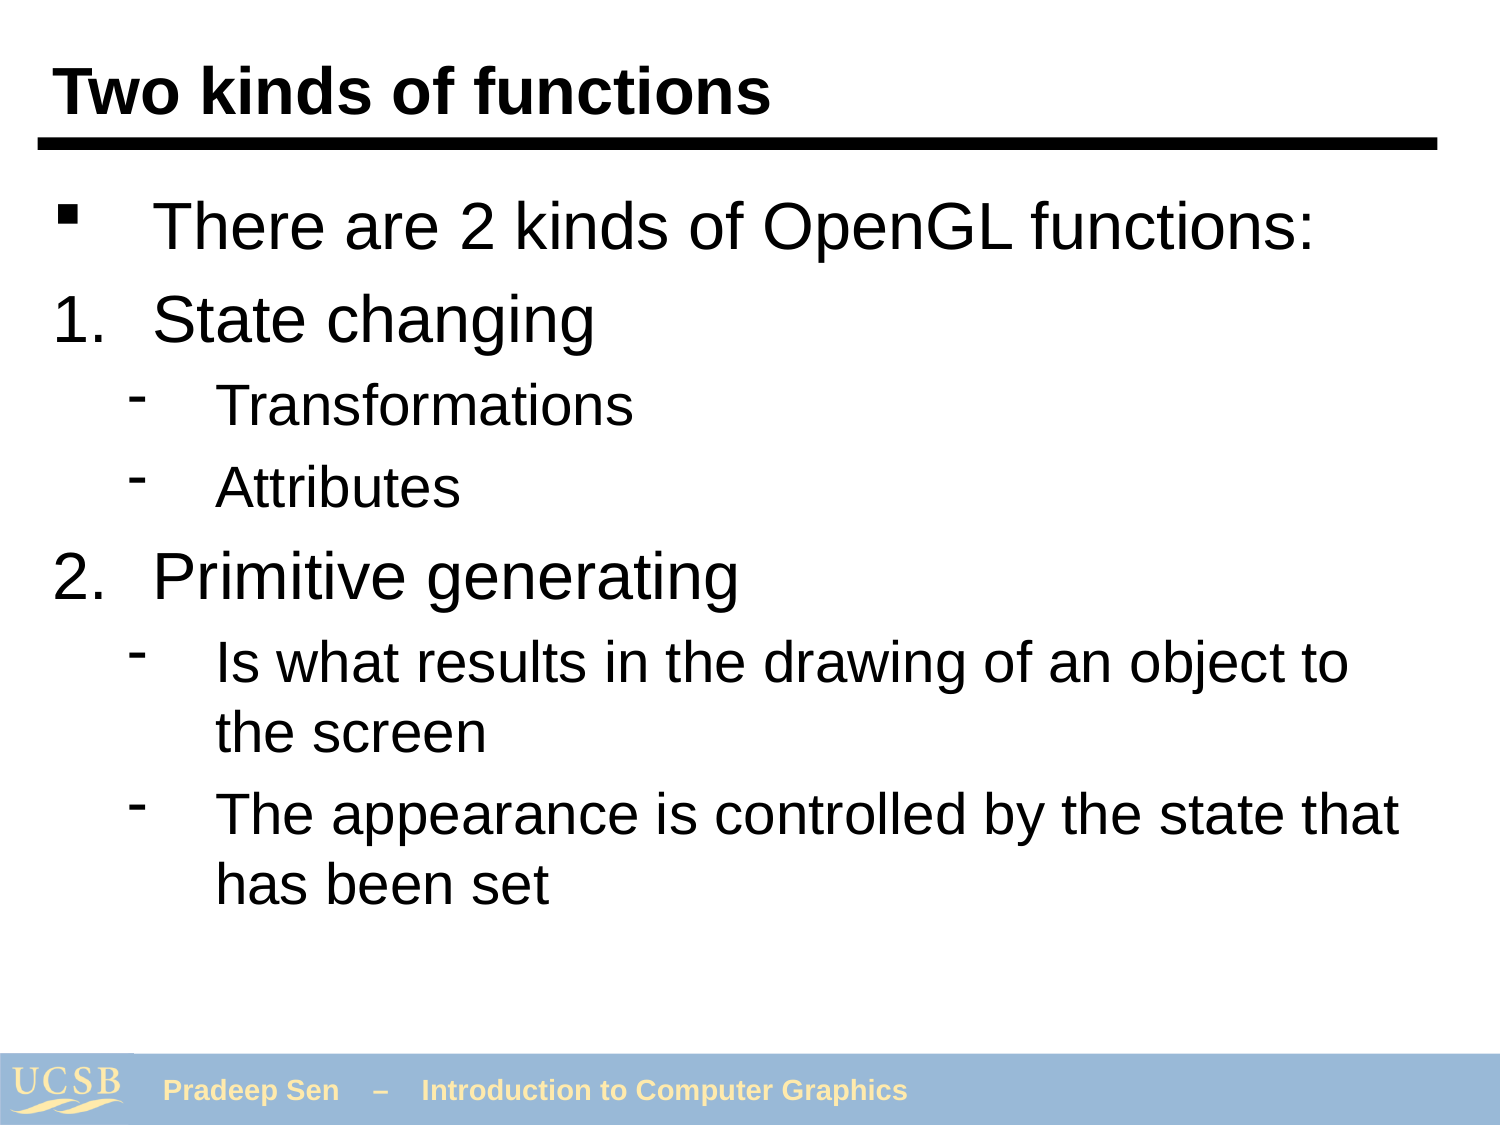

# Two kinds of functions
There are 2 kinds of OpenGL functions:
State changing
Transformations
Attributes
Primitive generating
Is what results in the drawing of an object to the screen
The appearance is controlled by the state that has been set